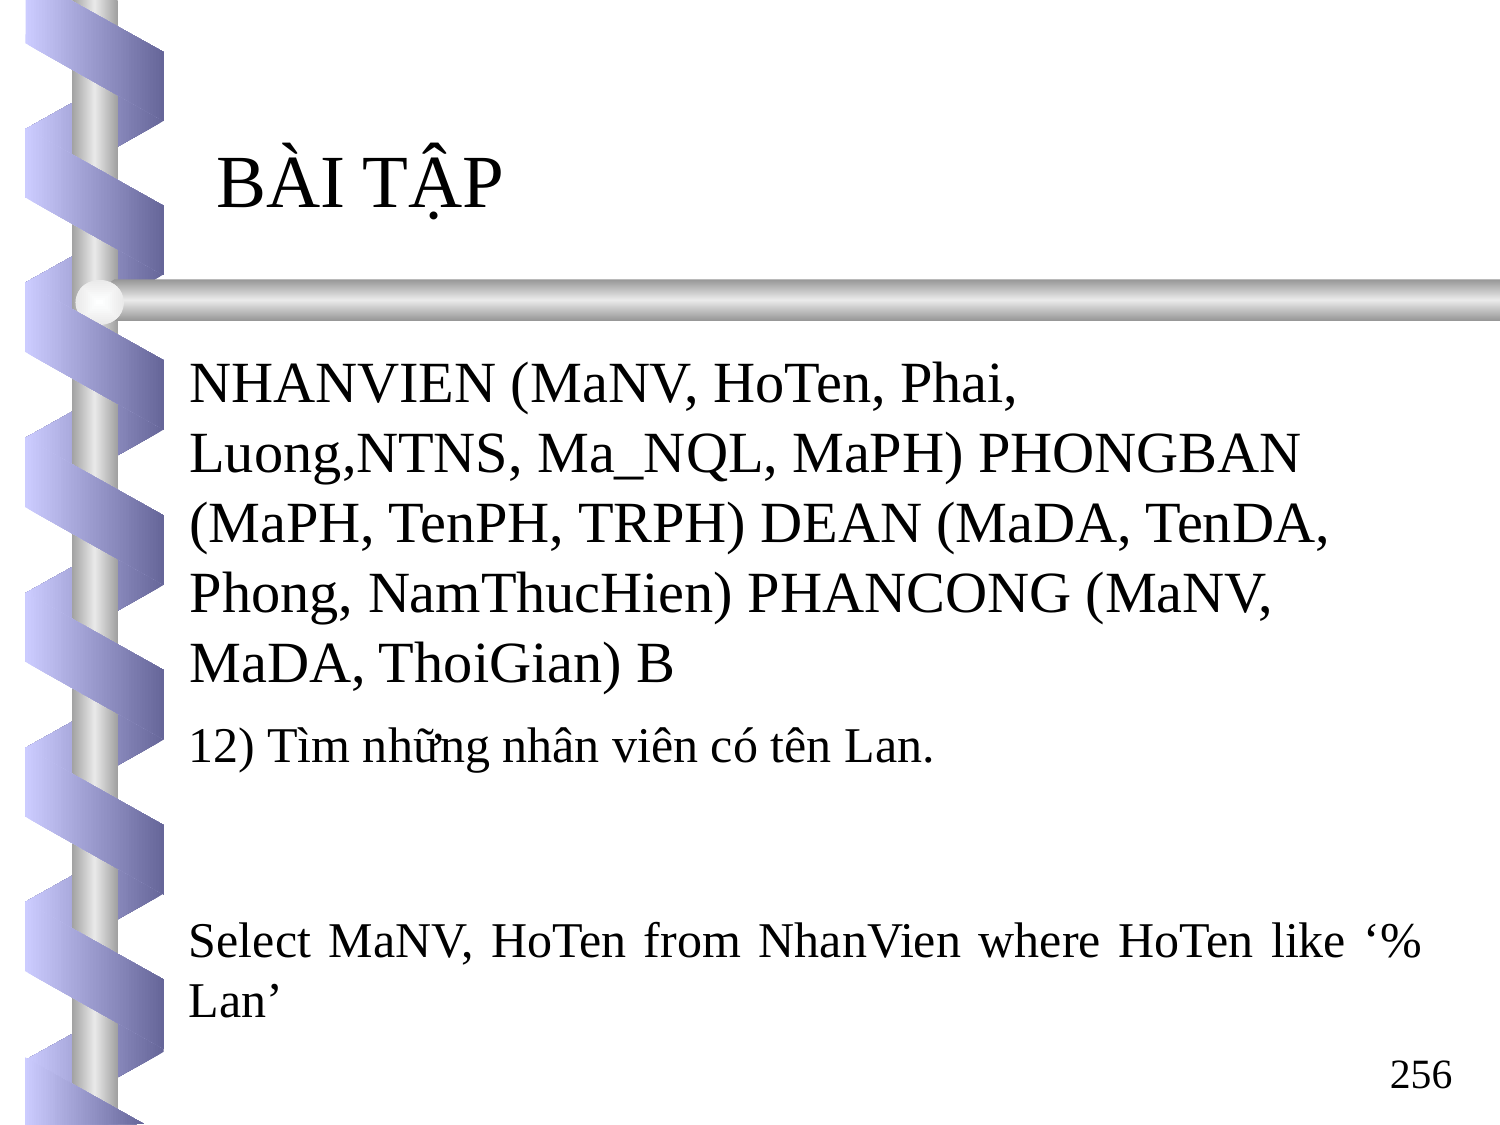

BÀI TẬP
NHANVIEN (MaNV, HoTen, Phai, Luong,NTNS, Ma_NQL, MaPH) PHONGBAN (MaPH, TenPH, TRPH) DEAN (MaDA, TenDA, Phong, NamThucHien) PHANCONG (MaNV, MaDA, ThoiGian) B
12) Tìm những nhân viên có tên Lan.
Select MaNV, HoTen from NhanVien where HoTen like ‘% Lan’